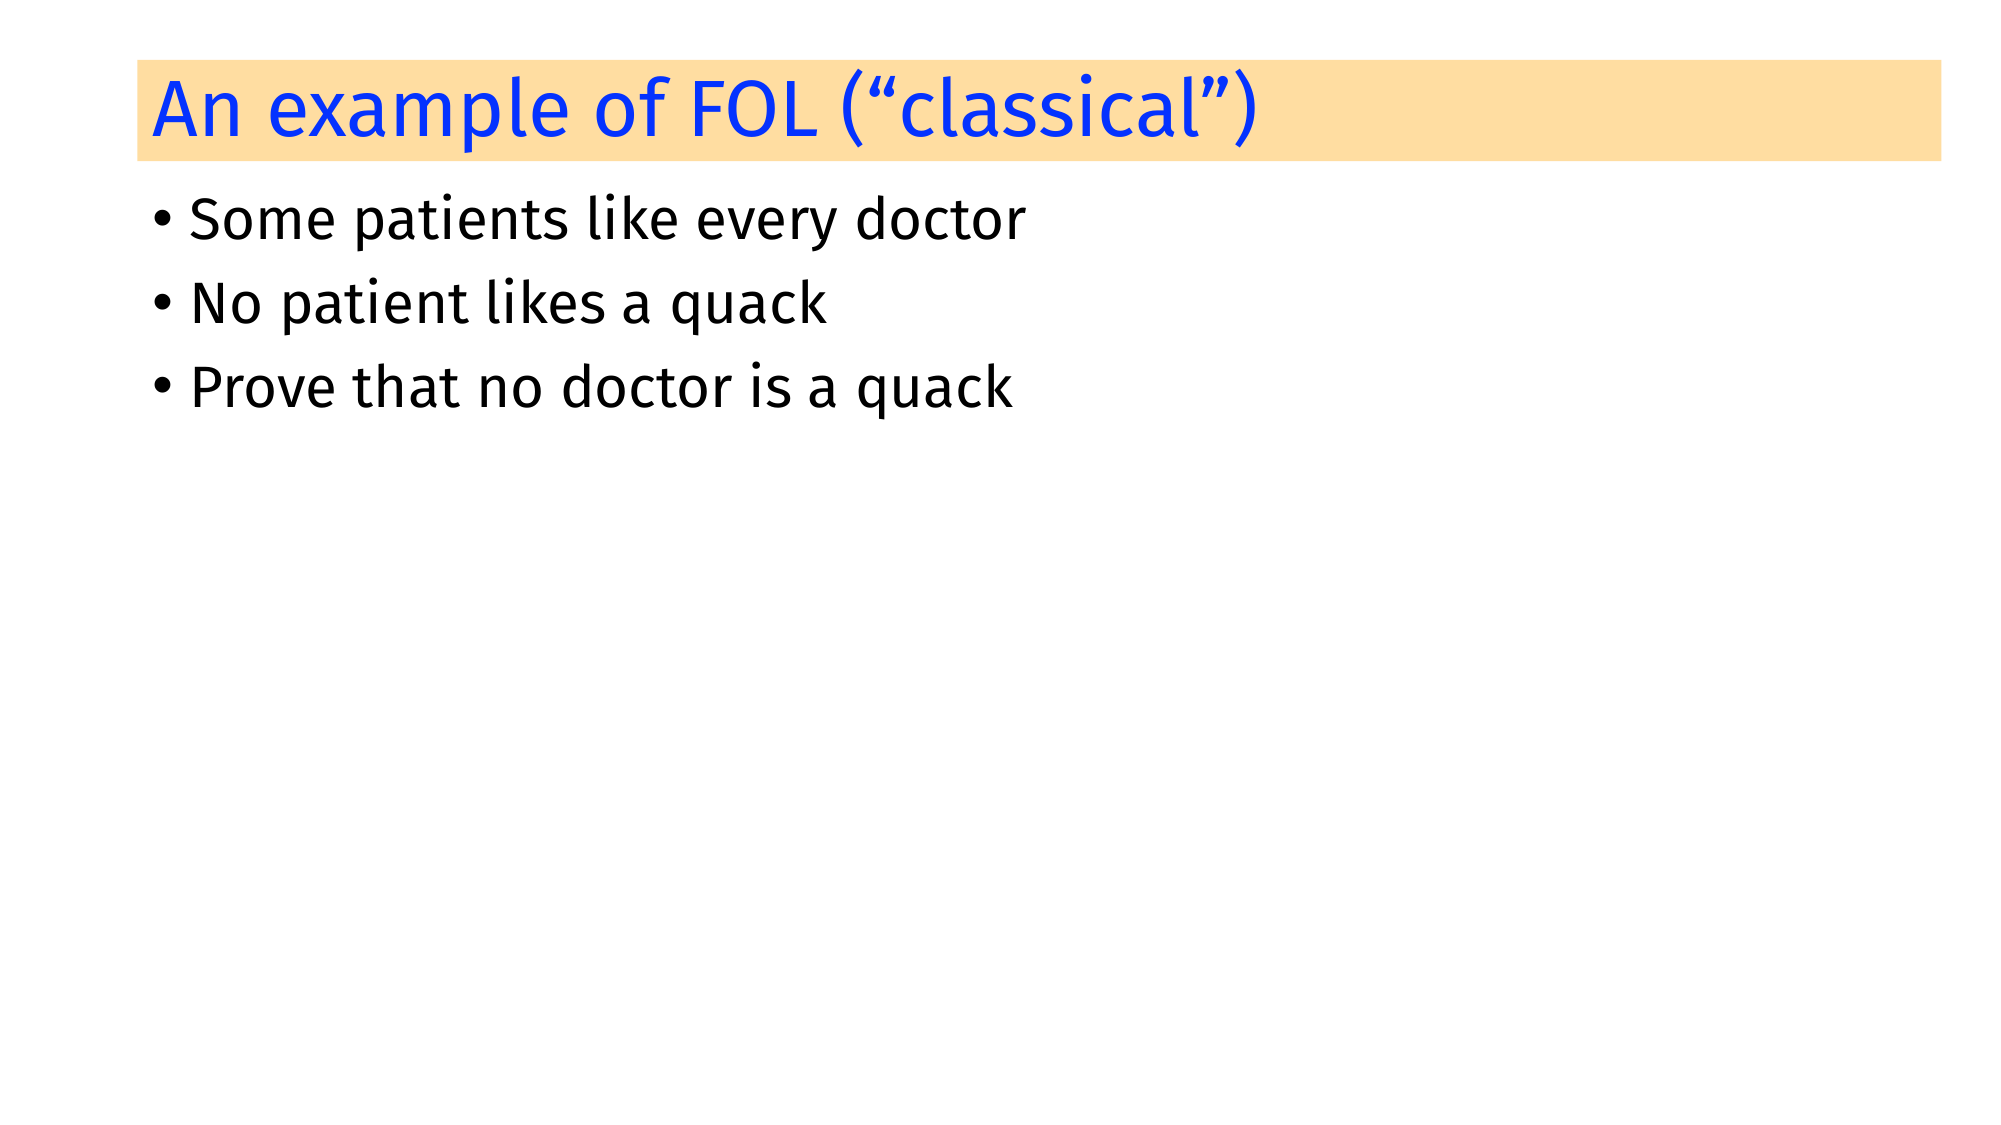

# An example of FOL (“classical”)
Some patients like every doctor
No patient likes a quack
Prove that no doctor is a quack